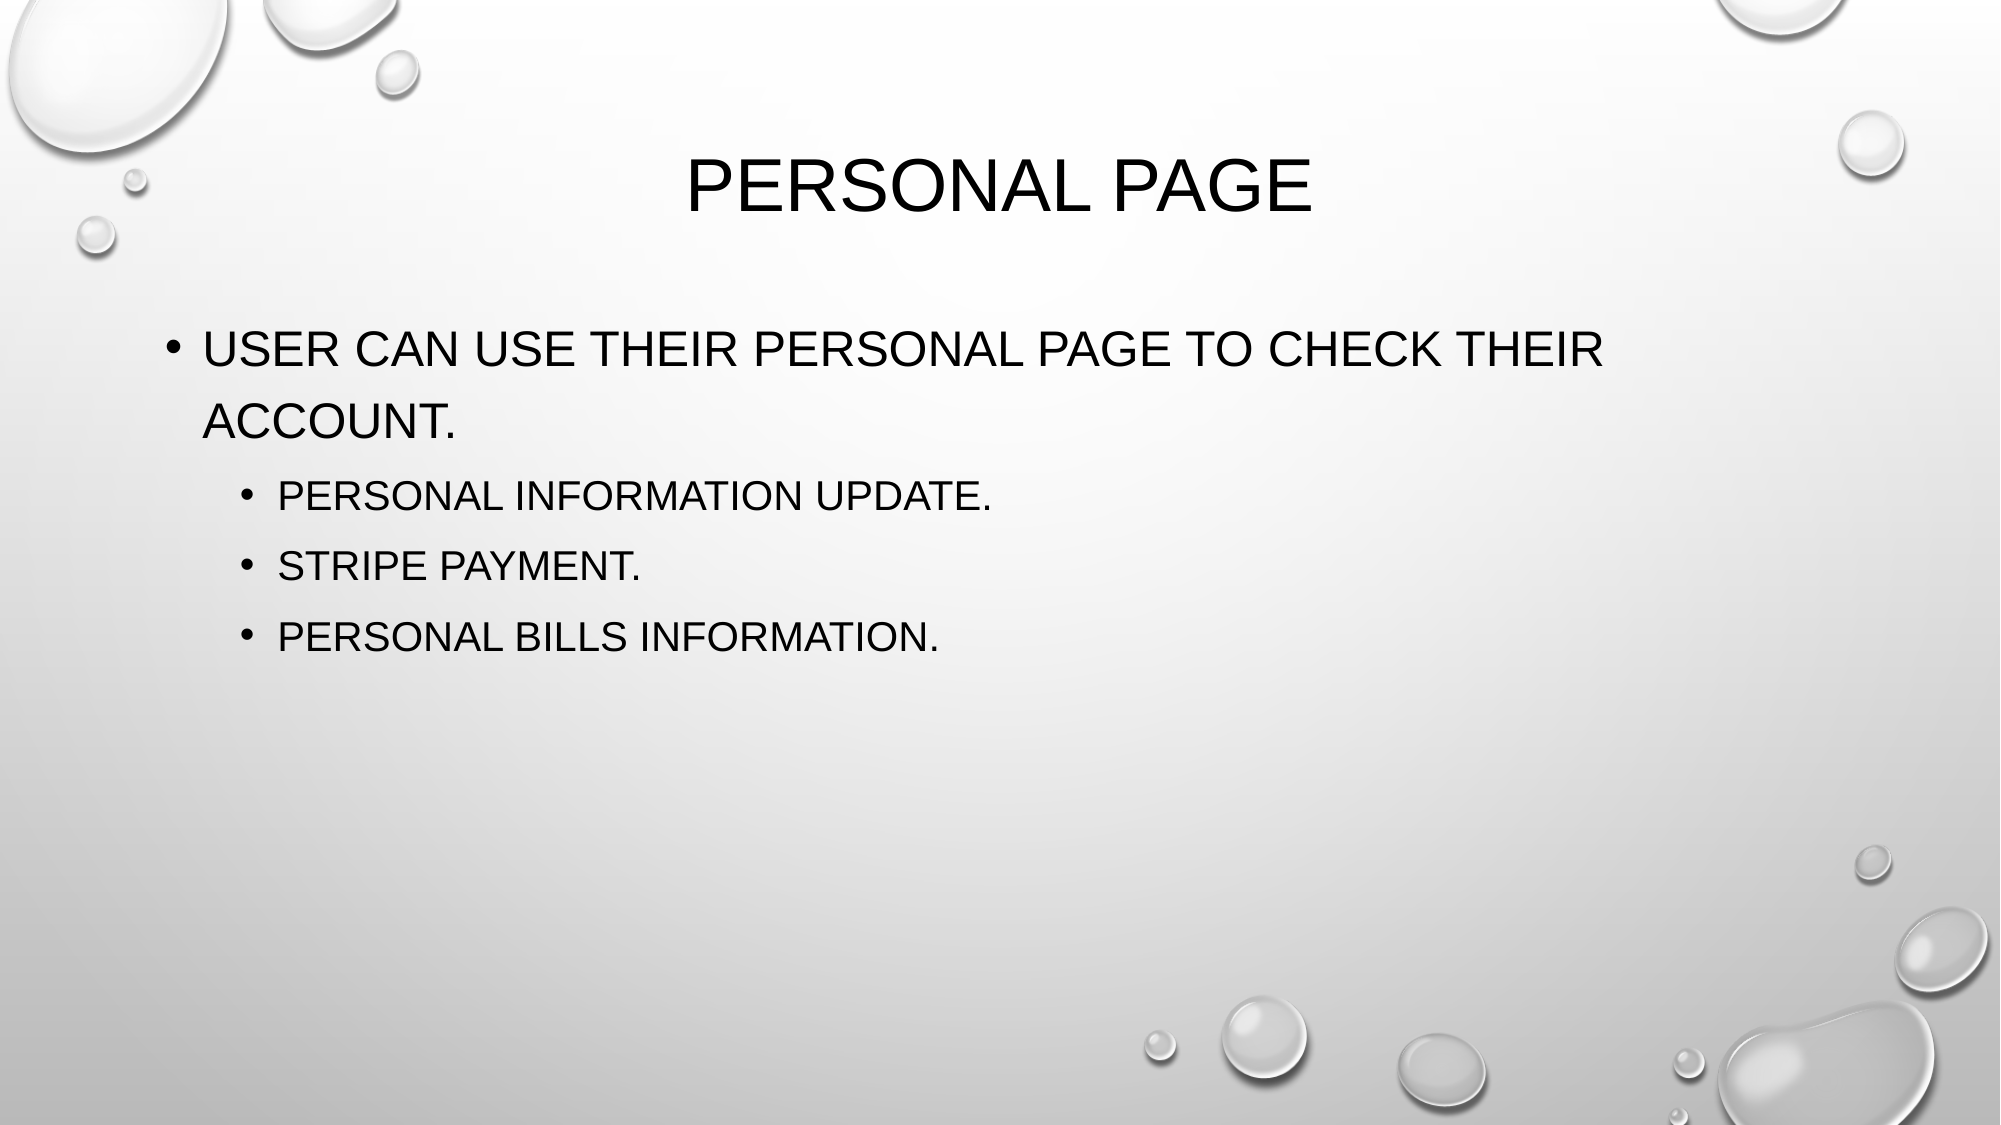

# Personal page
User can use their Personal page to check their Account.
Personal Information update.
Stripe Payment.
Personal bills information.